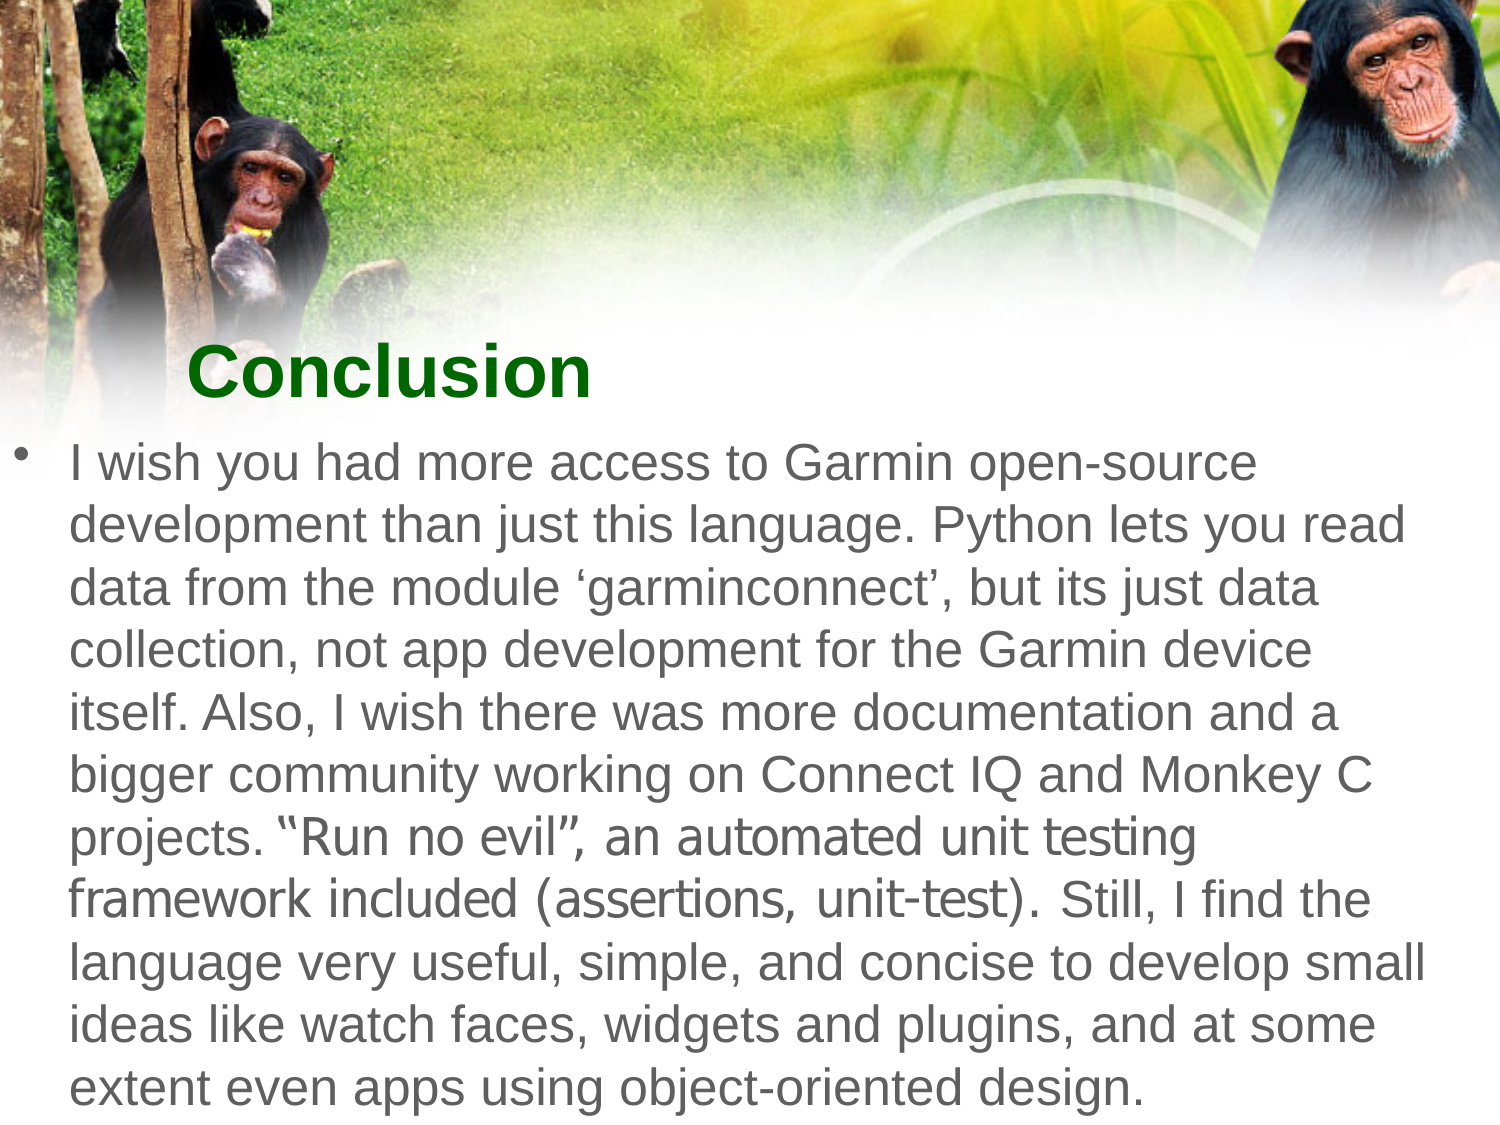

# Conclusion
I wish you had more access to Garmin open-source development than just this language. Python lets you read data from the module ‘garminconnect’, but its just data collection, not app development for the Garmin device itself. Also, I wish there was more documentation and a bigger community working on Connect IQ and Monkey C projects. “Run no evil”, an automated unit testing framework included (assertions, unit-test). Still, I find the language very useful, simple, and concise to develop small ideas like watch faces, widgets and plugins, and at some extent even apps using object-oriented design.